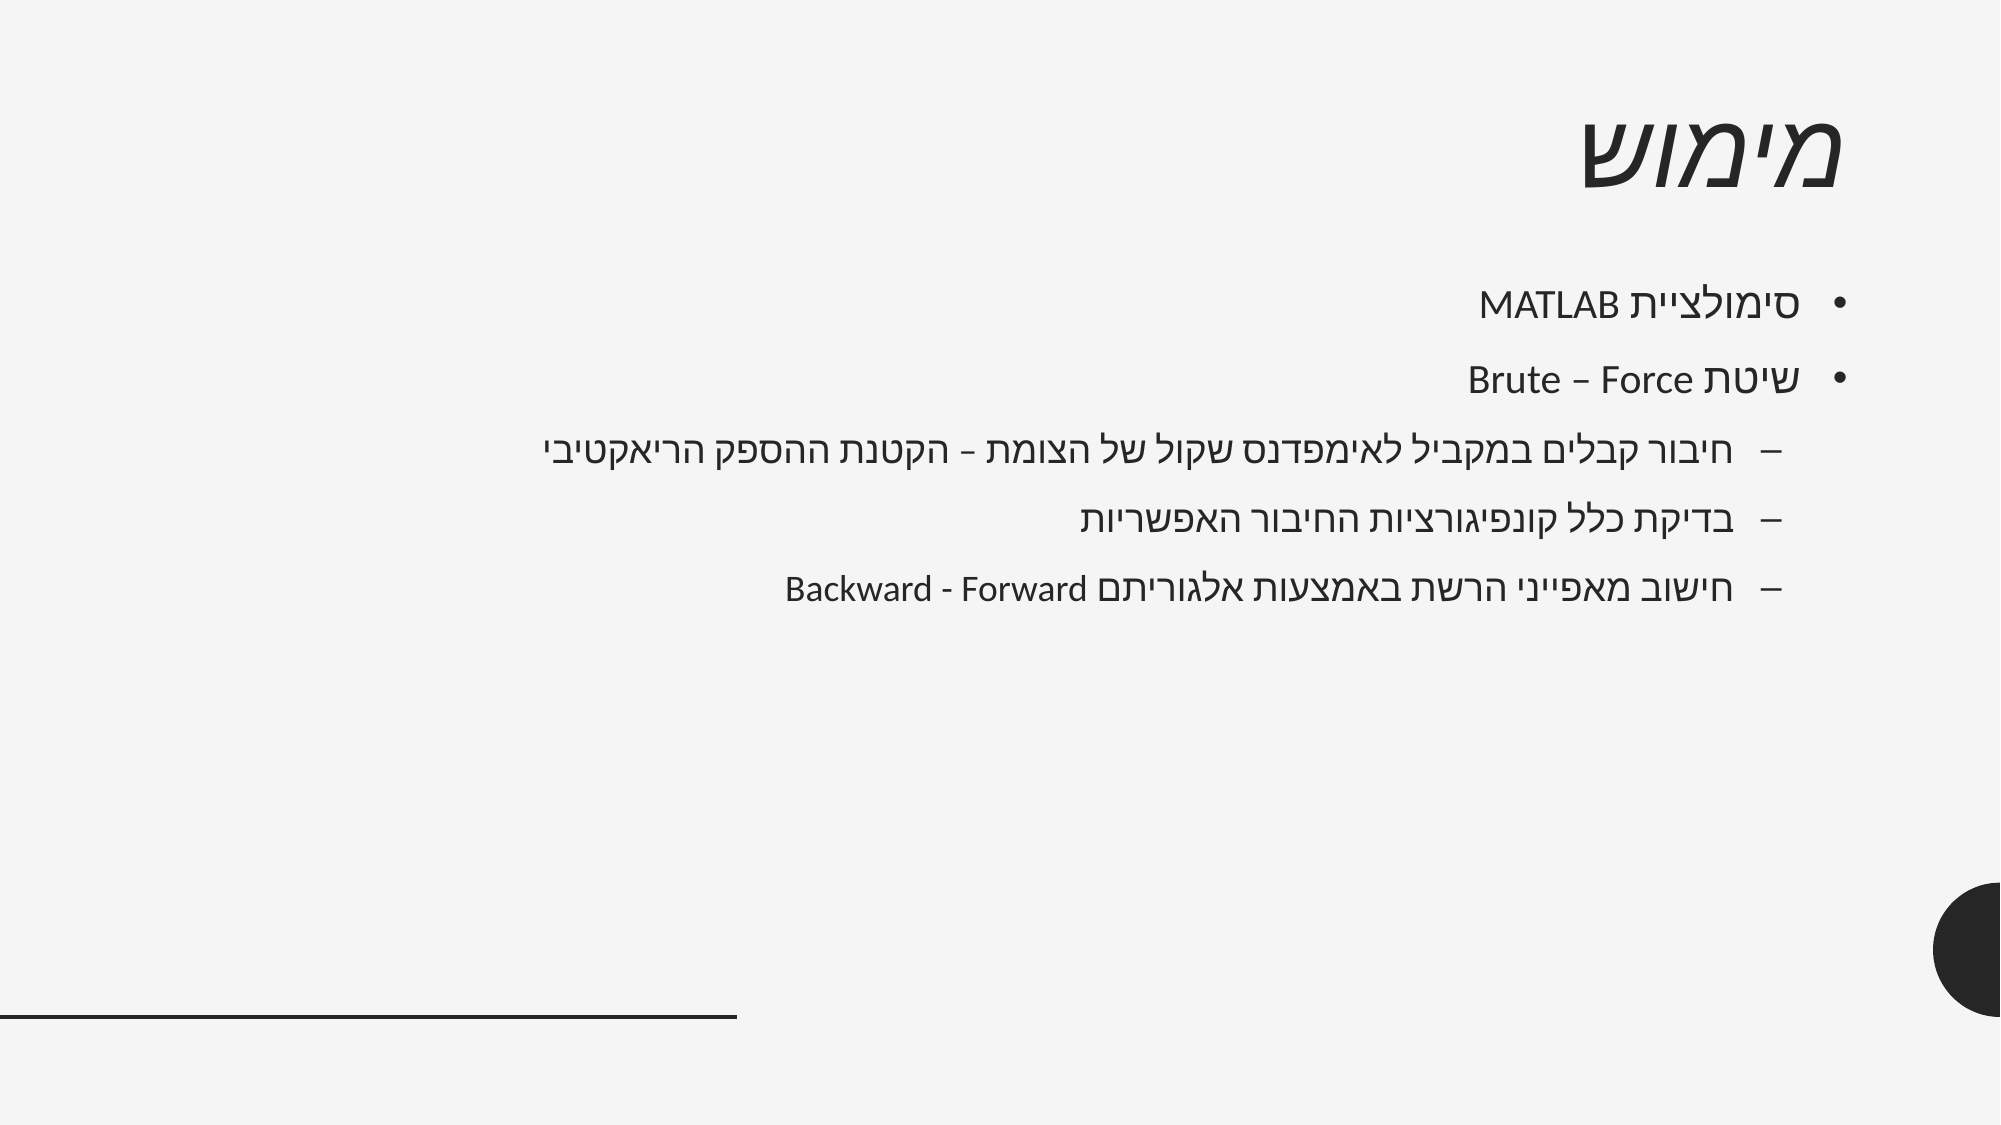

# מימוש
סימולציית MATLAB
שיטת Brute – Force
חיבור קבלים במקביל לאימפדנס שקול של הצומת – הקטנת ההספק הריאקטיבי
בדיקת כלל קונפיגורציות החיבור האפשריות
חישוב מאפייני הרשת באמצעות אלגוריתם Backward - Forward